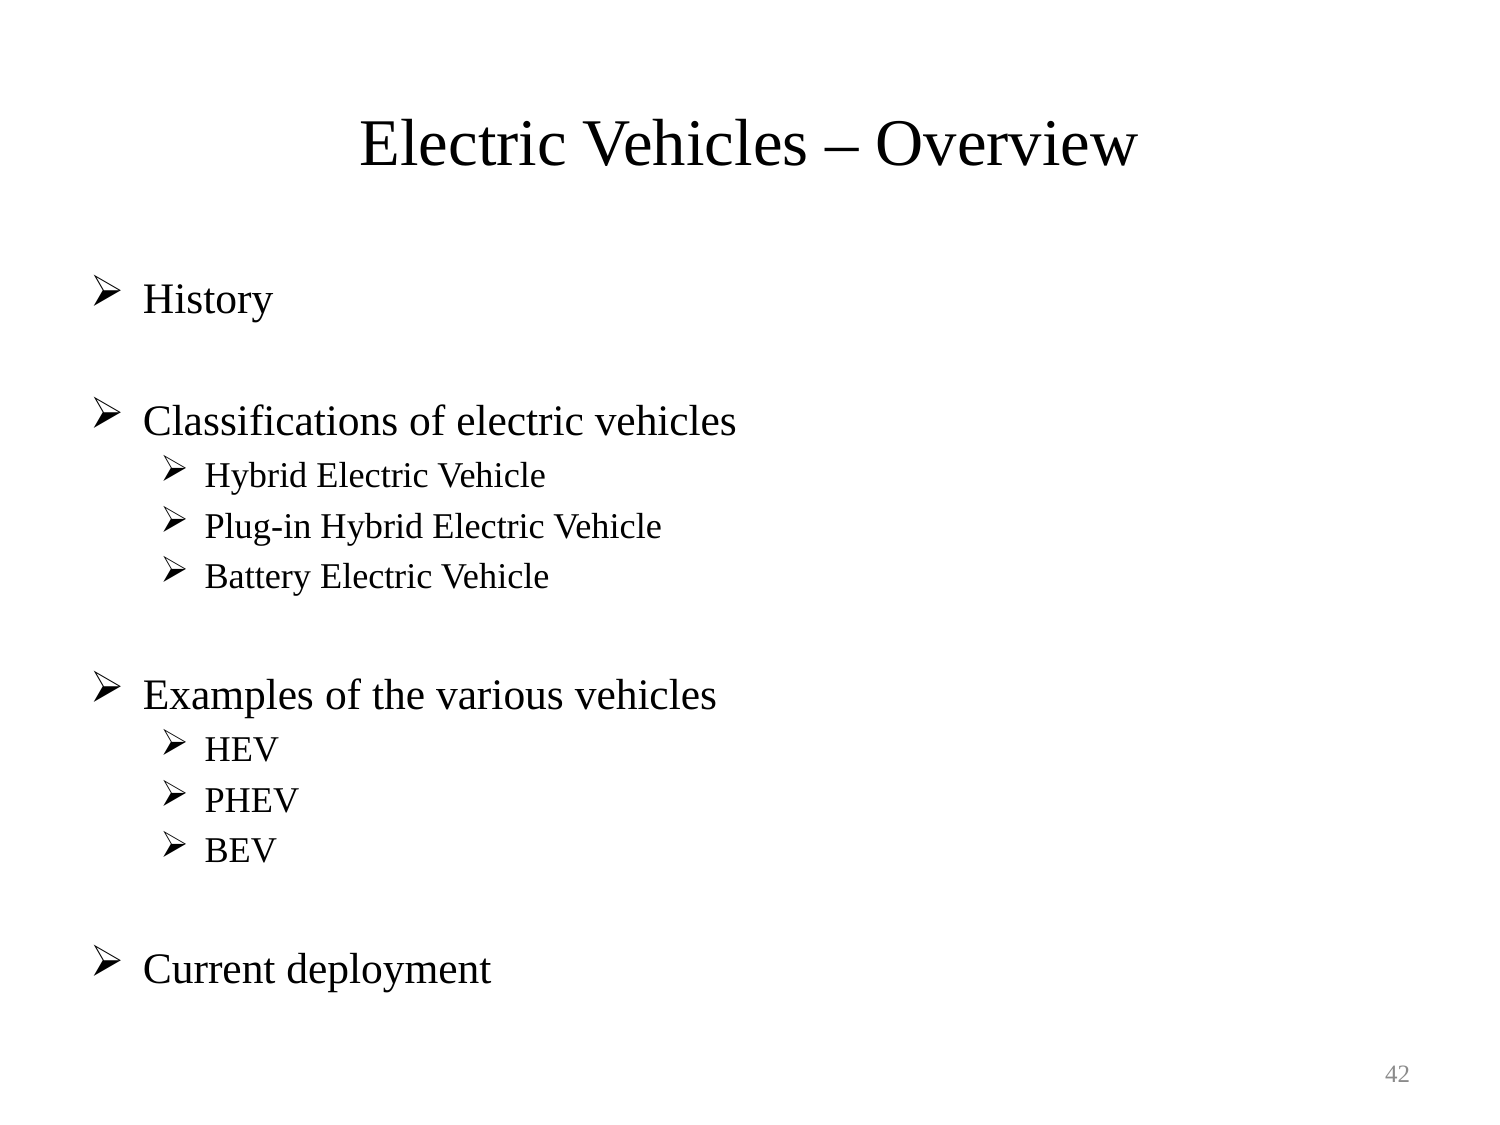

# Electric Vehicles – Overview
History

Classifications of electric vehicles
Hybrid Electric Vehicle
Plug-in Hybrid Electric Vehicle
Battery Electric Vehicle

Examples of the various vehicles
HEV
PHEV
BEV

Current deployment
42